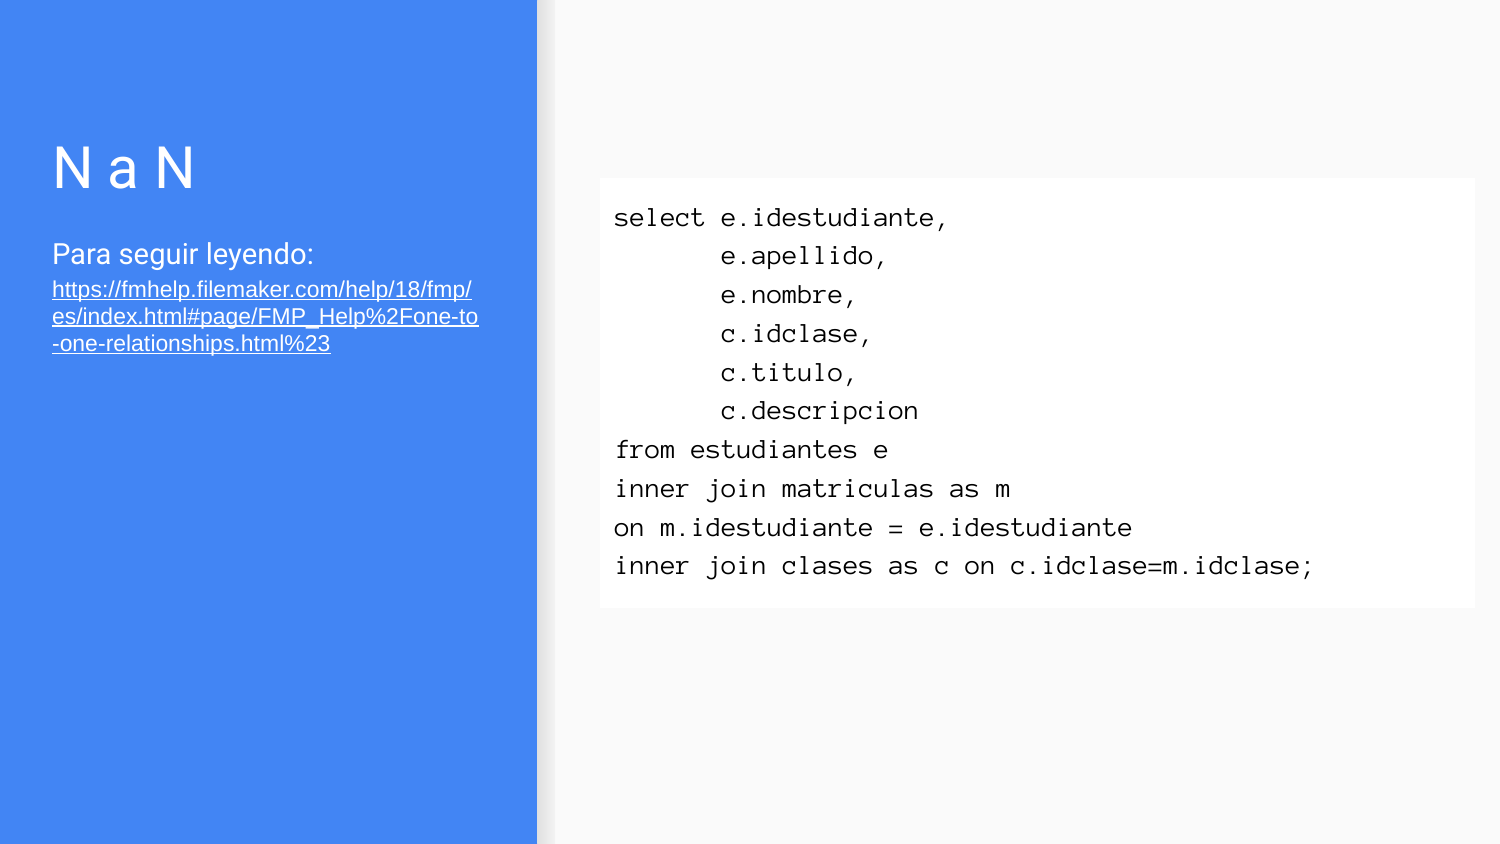

# N a N
select e.idestudiante,
       e.apellido,
       e.nombre,
       c.idclase,
       c.titulo,
       c.descripcion
from estudiantes e
inner join matriculas as m
on m.idestudiante = e.idestudiante
inner join clases as c on c.idclase=m.idclase;

Para seguir leyendo:
https://fmhelp.filemaker.com/help/18/fmp/es/index.html#page/FMP_Help%2Fone-to-one-relationships.html%23